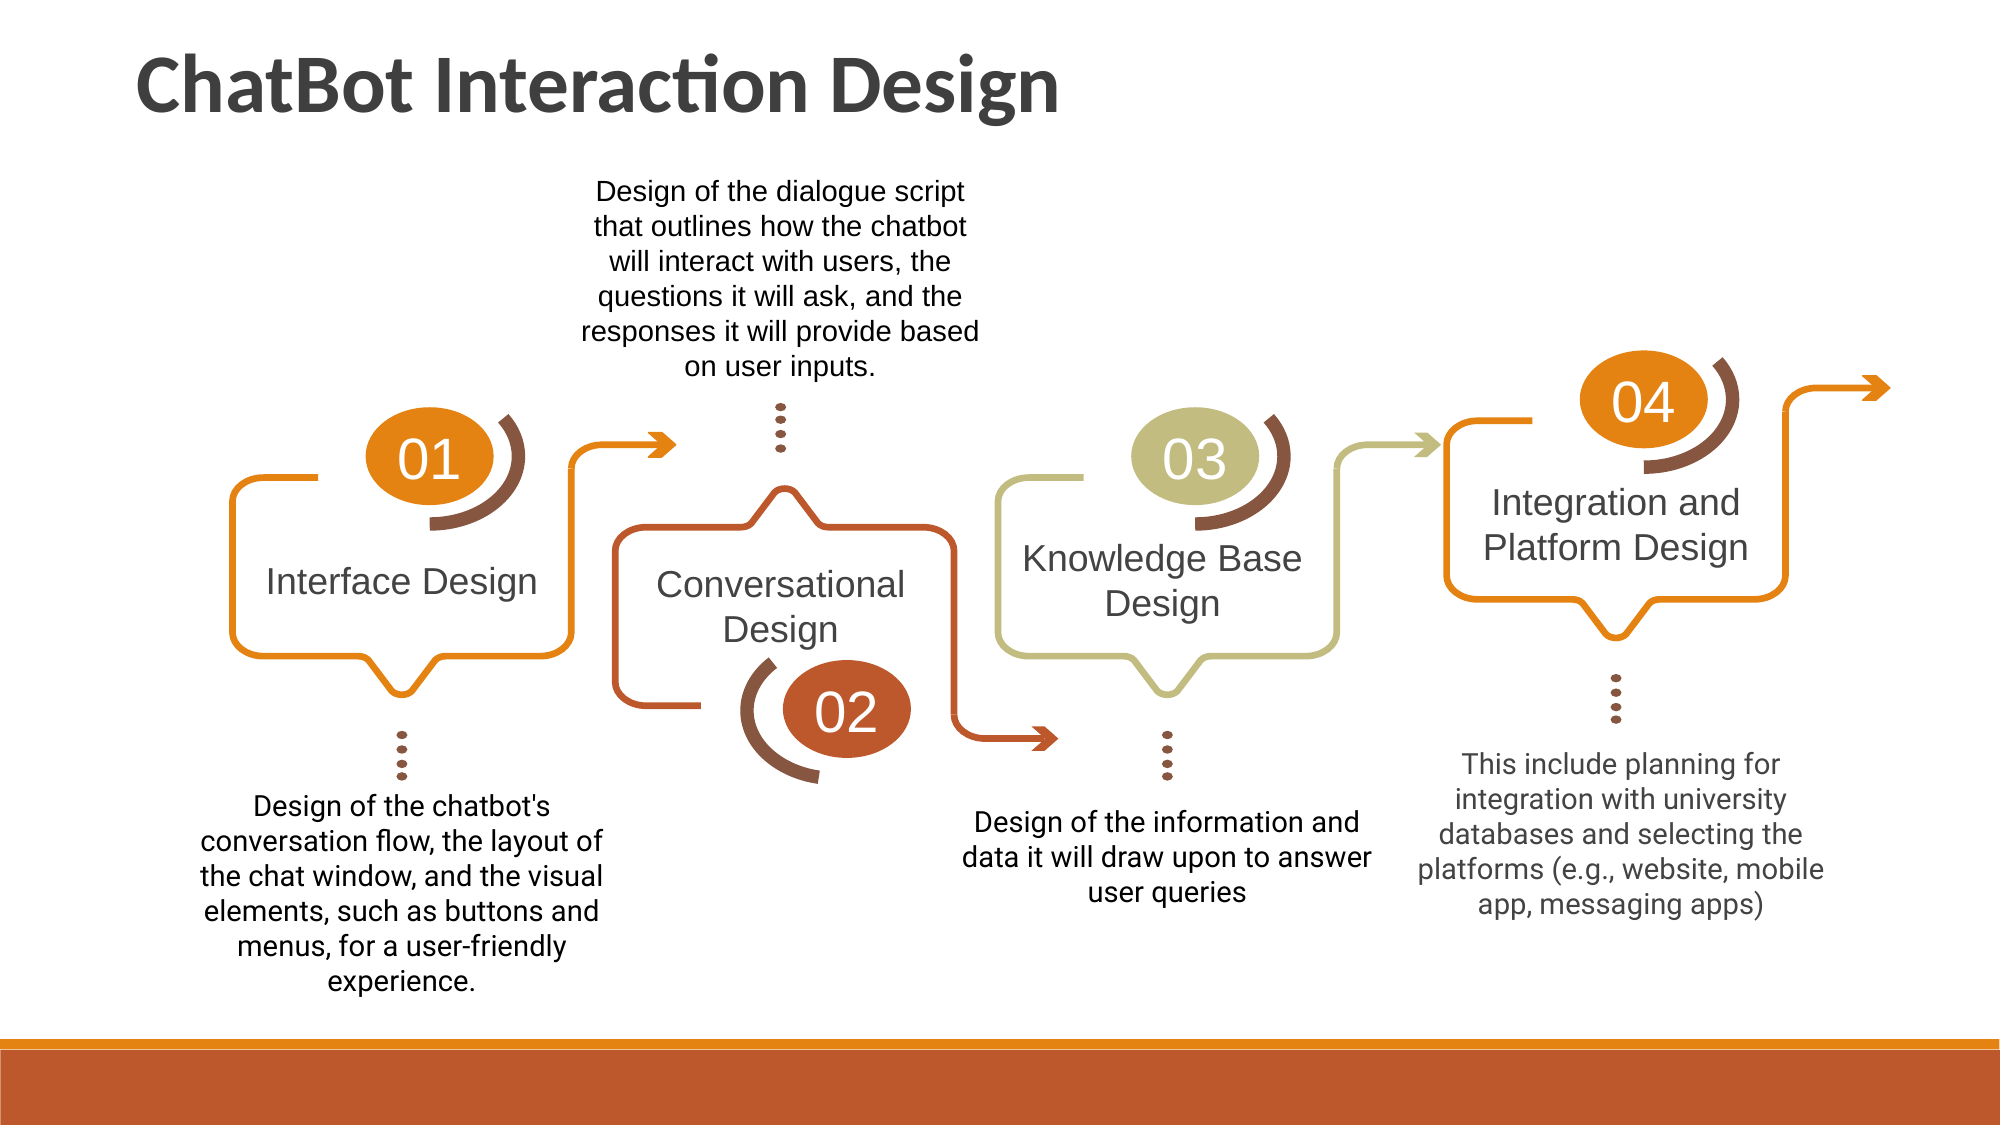

ChatBot Interaction Design
Design of the dialogue script that outlines how the chatbot will interact with users, the questions it will ask, and the responses it will provide based on user inputs.

Conversational Design
02

04

Integration and Platform Design

This include planning for integration with university databases and selecting the platforms (e.g., website, mobile app, messaging apps)
01

Interface Design

Design of the chatbot's conversation flow, the layout of the chat window, and the visual elements, such as buttons and menus, for a user-friendly experience.
03

Knowledge Base Design

Design of the information and data it will draw upon to answer user queries